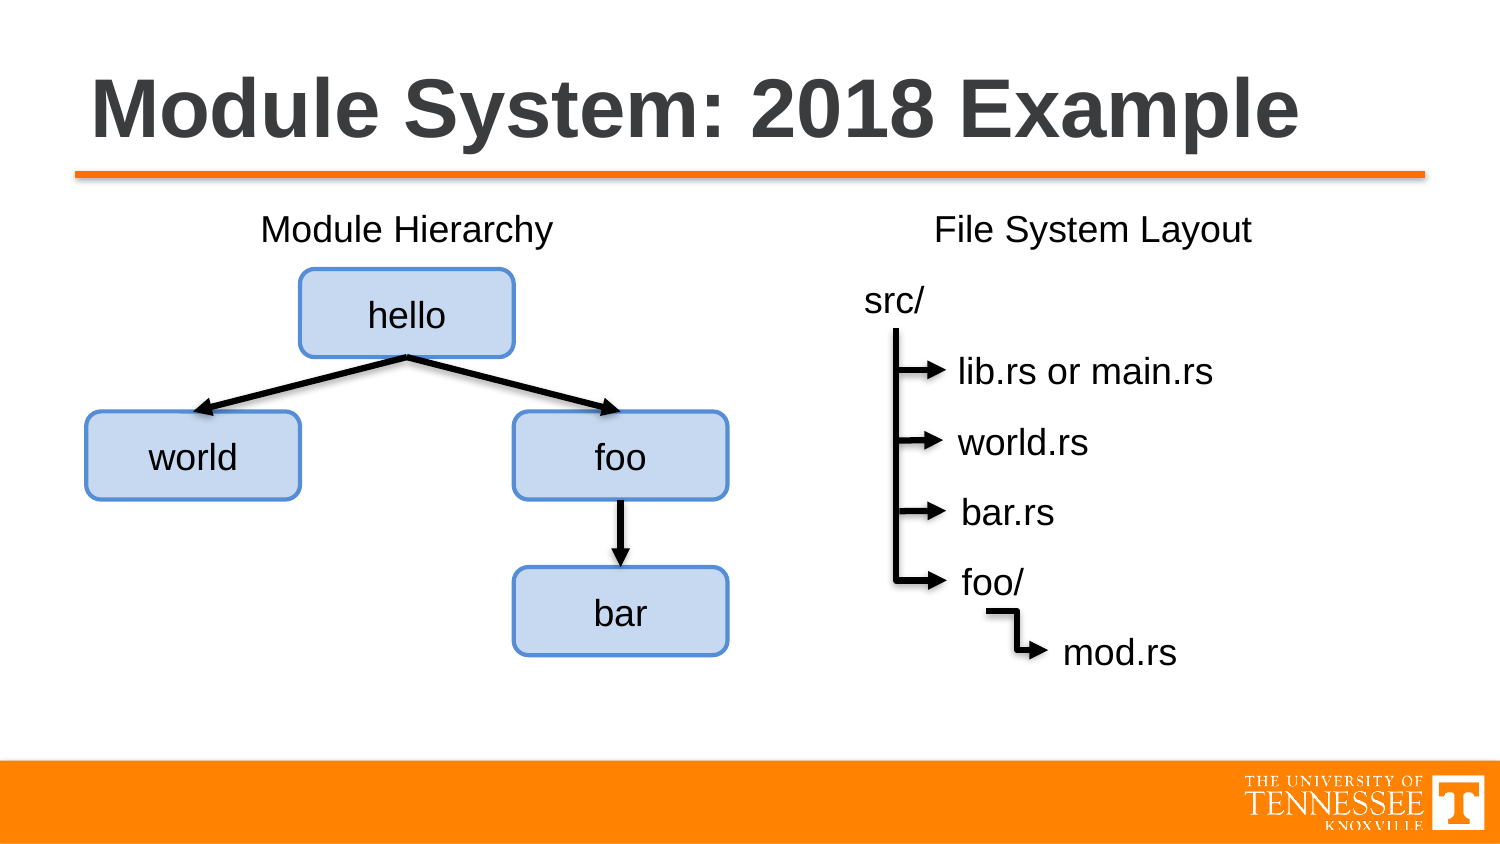

# Module System: 2018 Example
Module Hierarchy
File System Layout
src/
hello
lib.rs or main.rs
world.rs
world
foo
bar.rs
foo/
bar
mod.rs